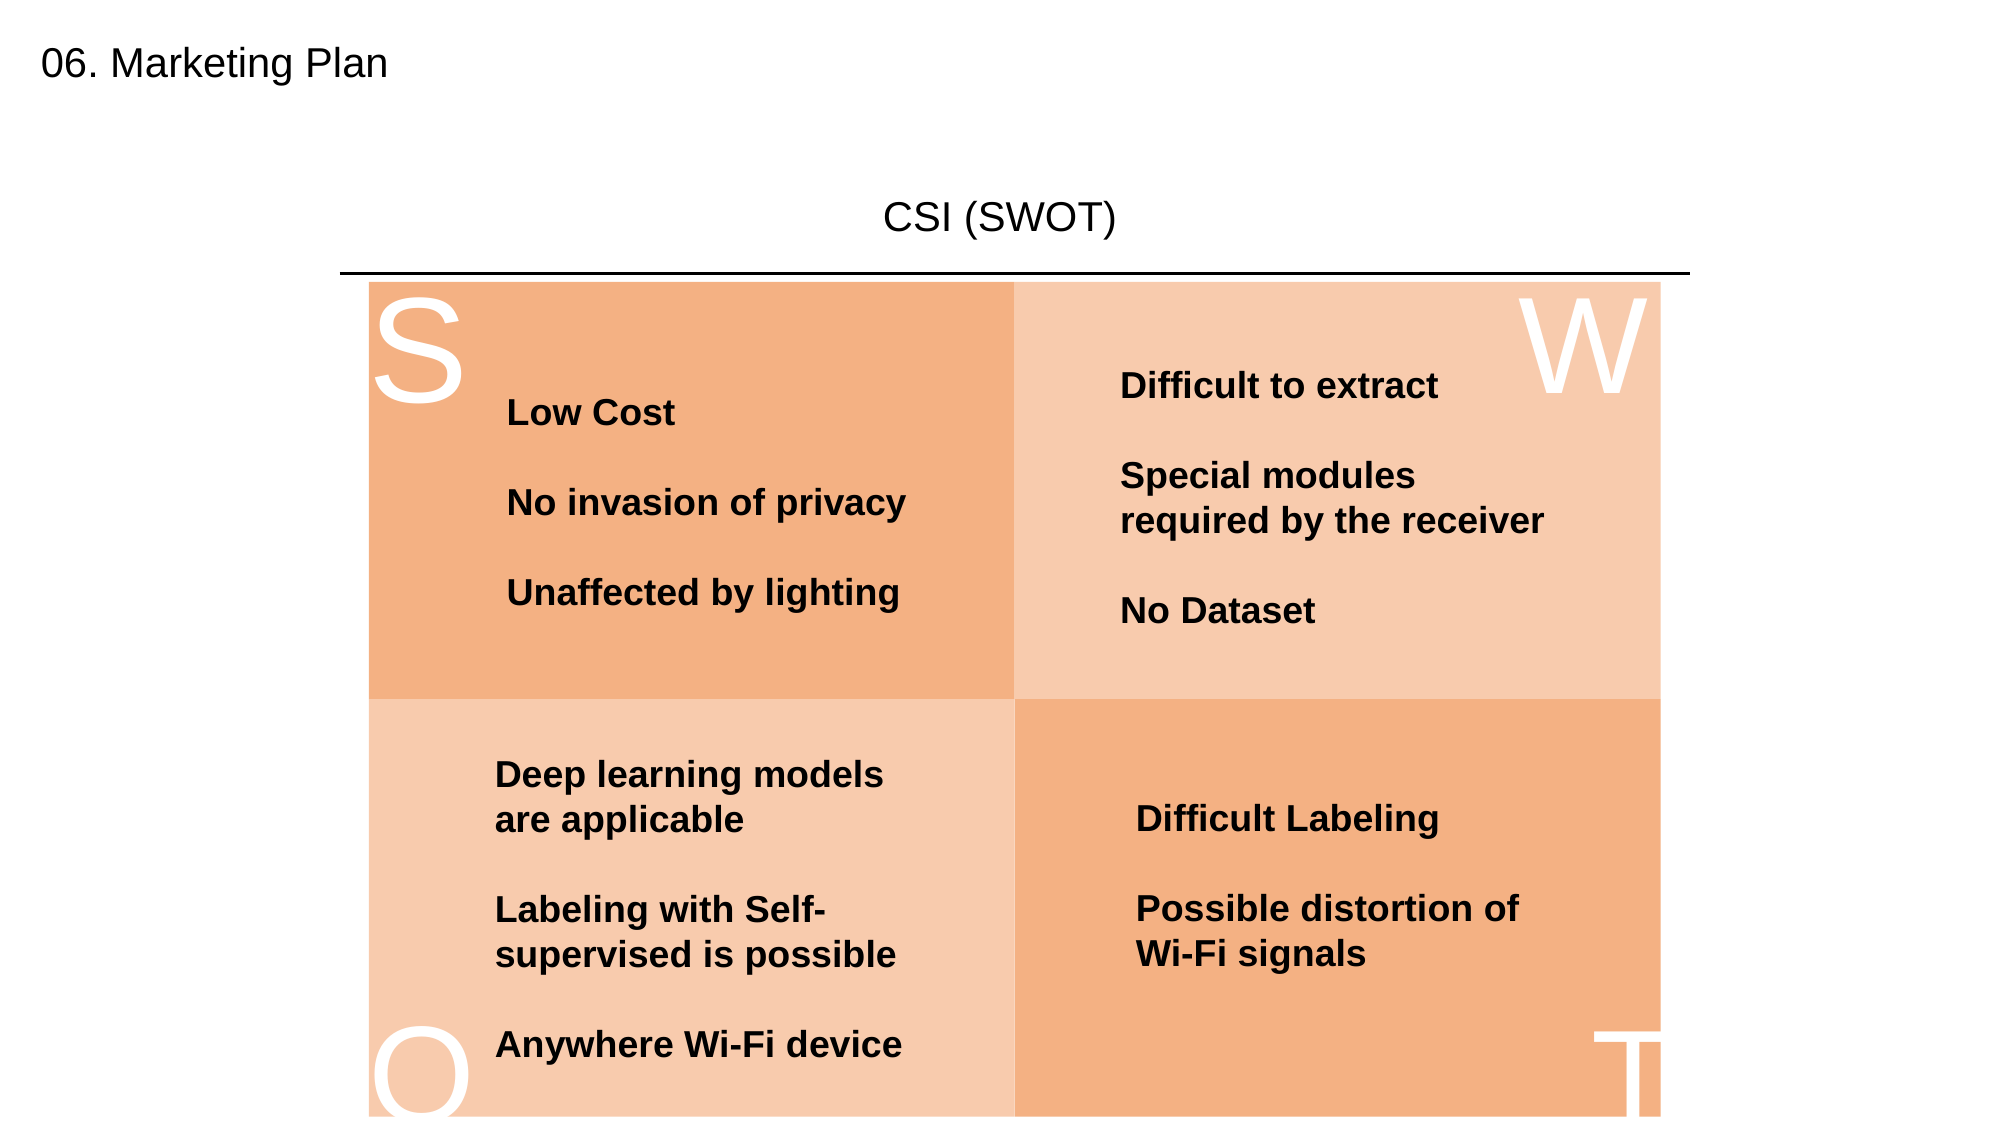

06. Marketing Plan
CSI (SWOT)
S
W

Difficult to extract

Special modules required by the receiver

No Dataset
Low Cost

No invasion of privacy

Unaffected by lighting
Deep learning models are applicable

Labeling with Self-supervised is possible

Anywhere Wi-Fi device
Difficult Labeling

Possible distortion of Wi-Fi signals

O
T